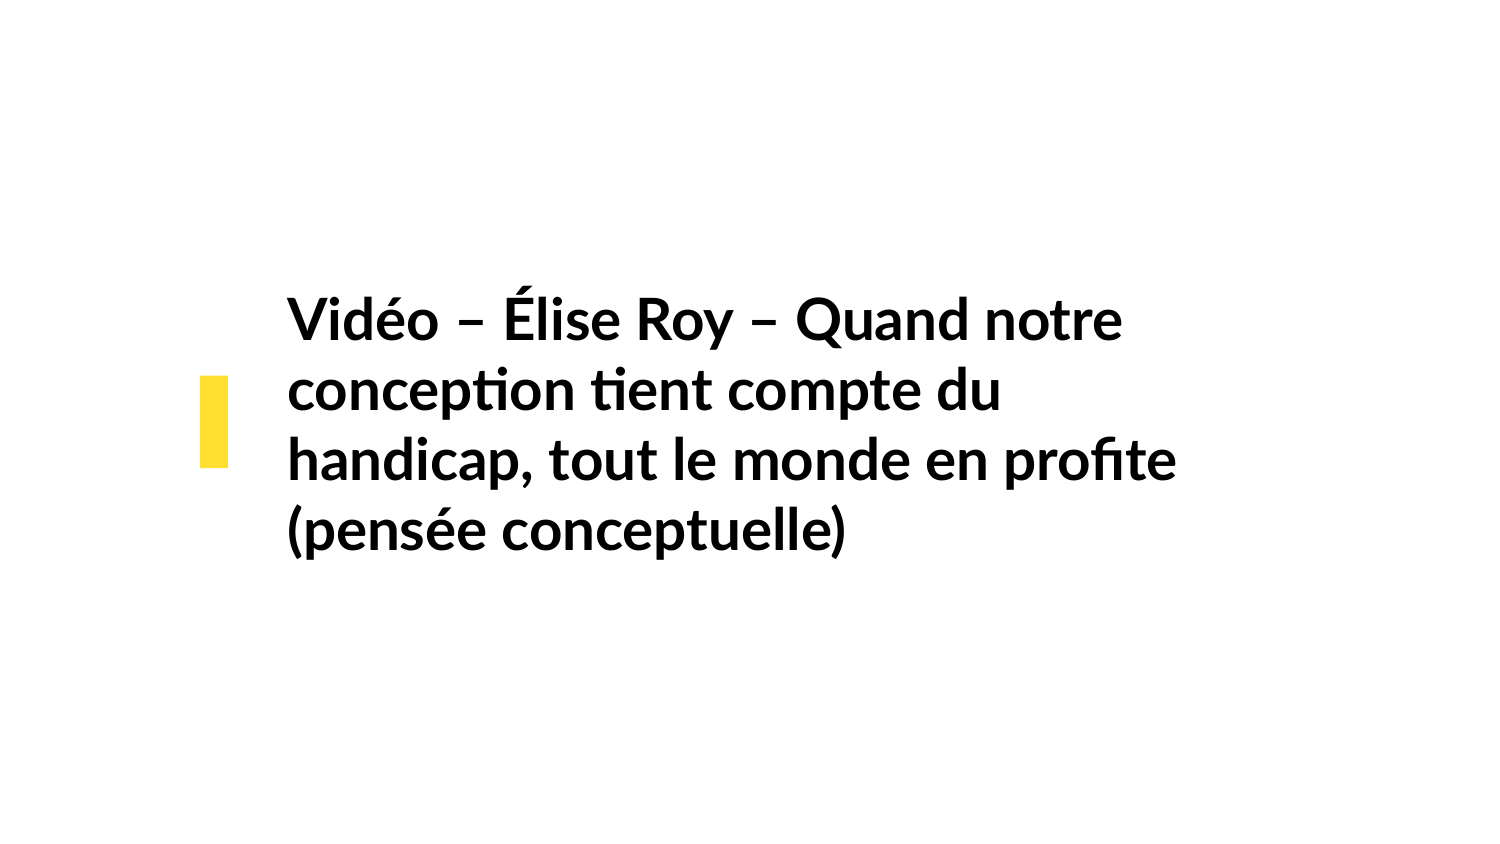

# Vidéo – Élise Roy – Quand notre conception tient compte du handicap, tout le monde en profite (pensée conceptuelle)